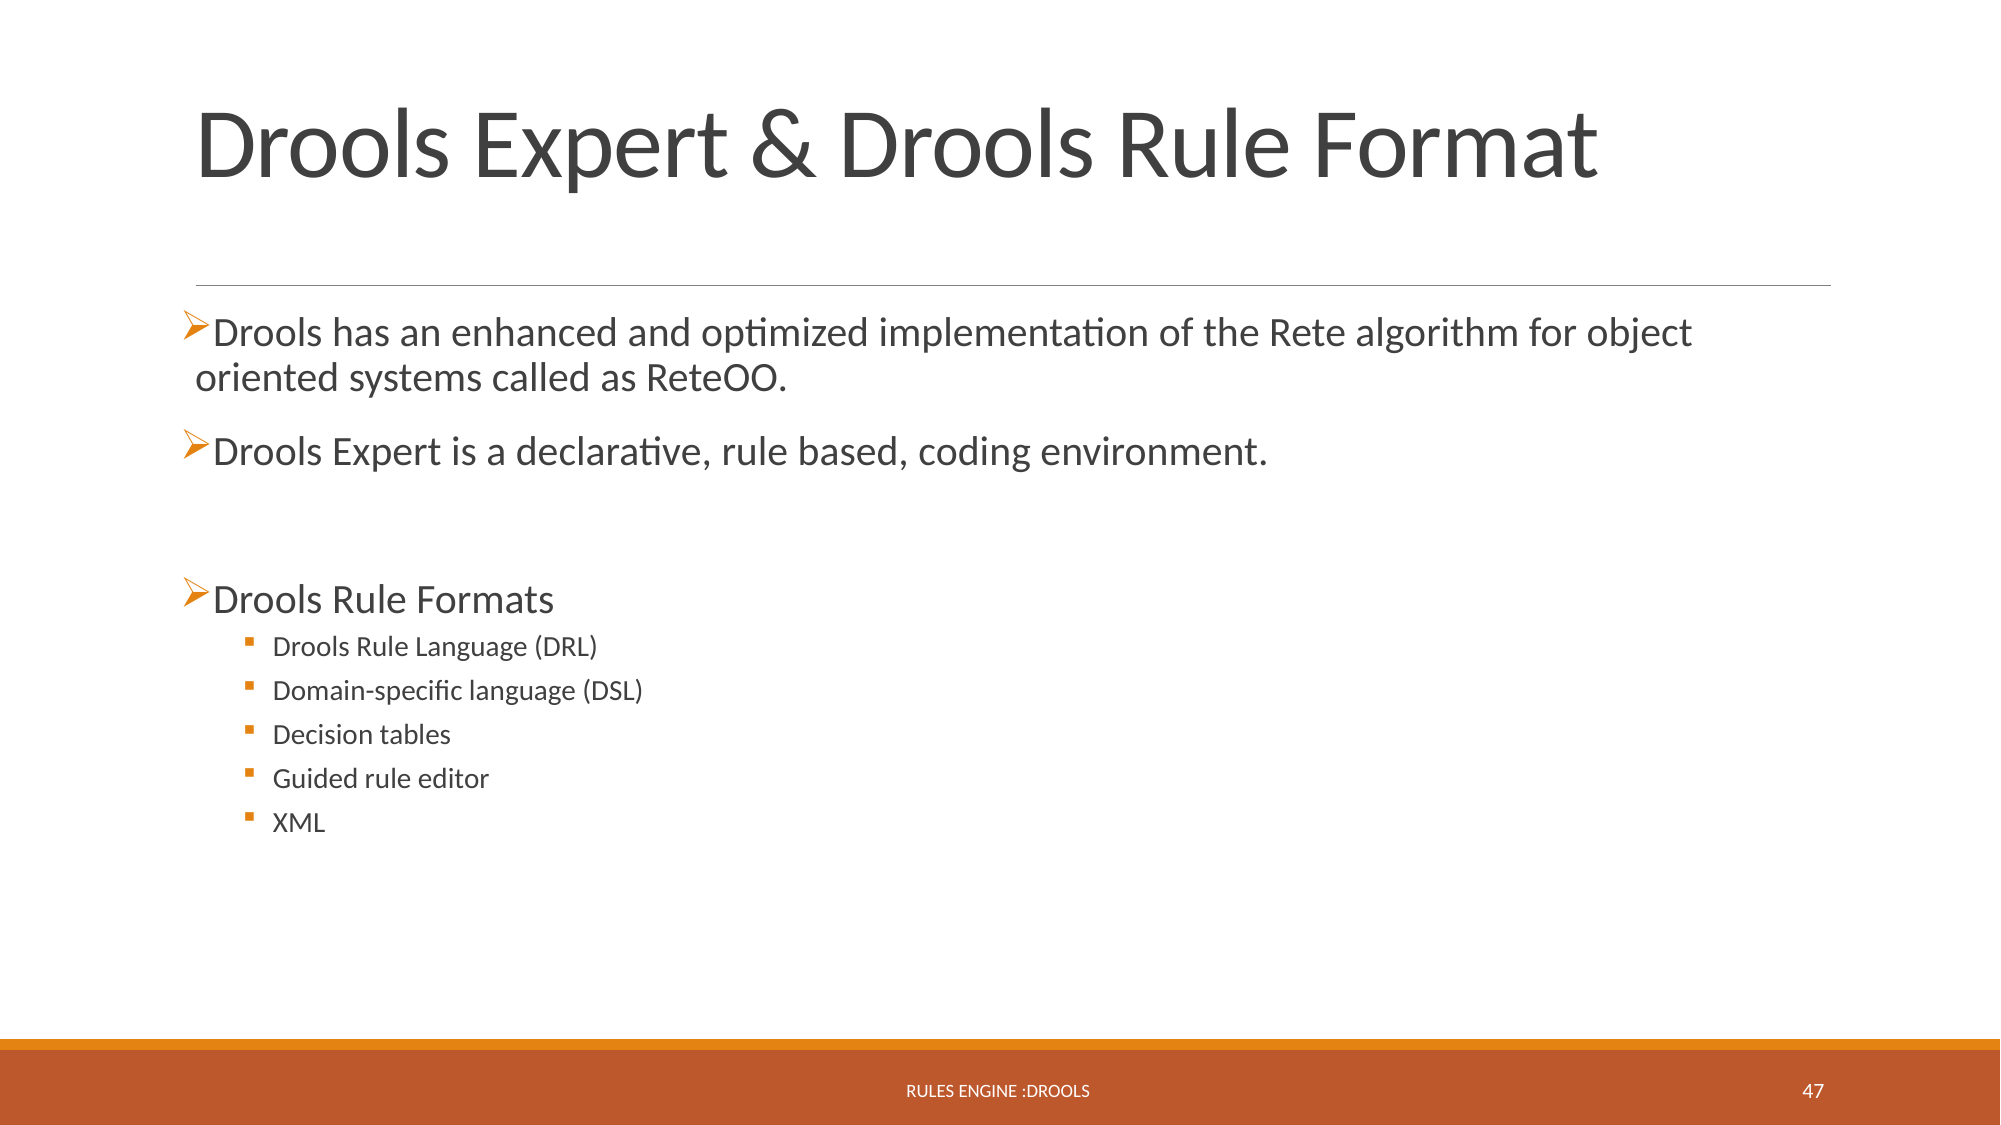

# Drools Expert & Drools Rule Format
Drools has an enhanced and optimized implementation of the Rete algorithm for object oriented systems called as ReteOO.
Drools Expert is a declarative, rule based, coding environment.

Drools Rule Formats
Drools Rule Language (DRL)
Domain-specific language (DSL)
Decision tables
Guided rule editor
XML

Rules Engine :Drools
47